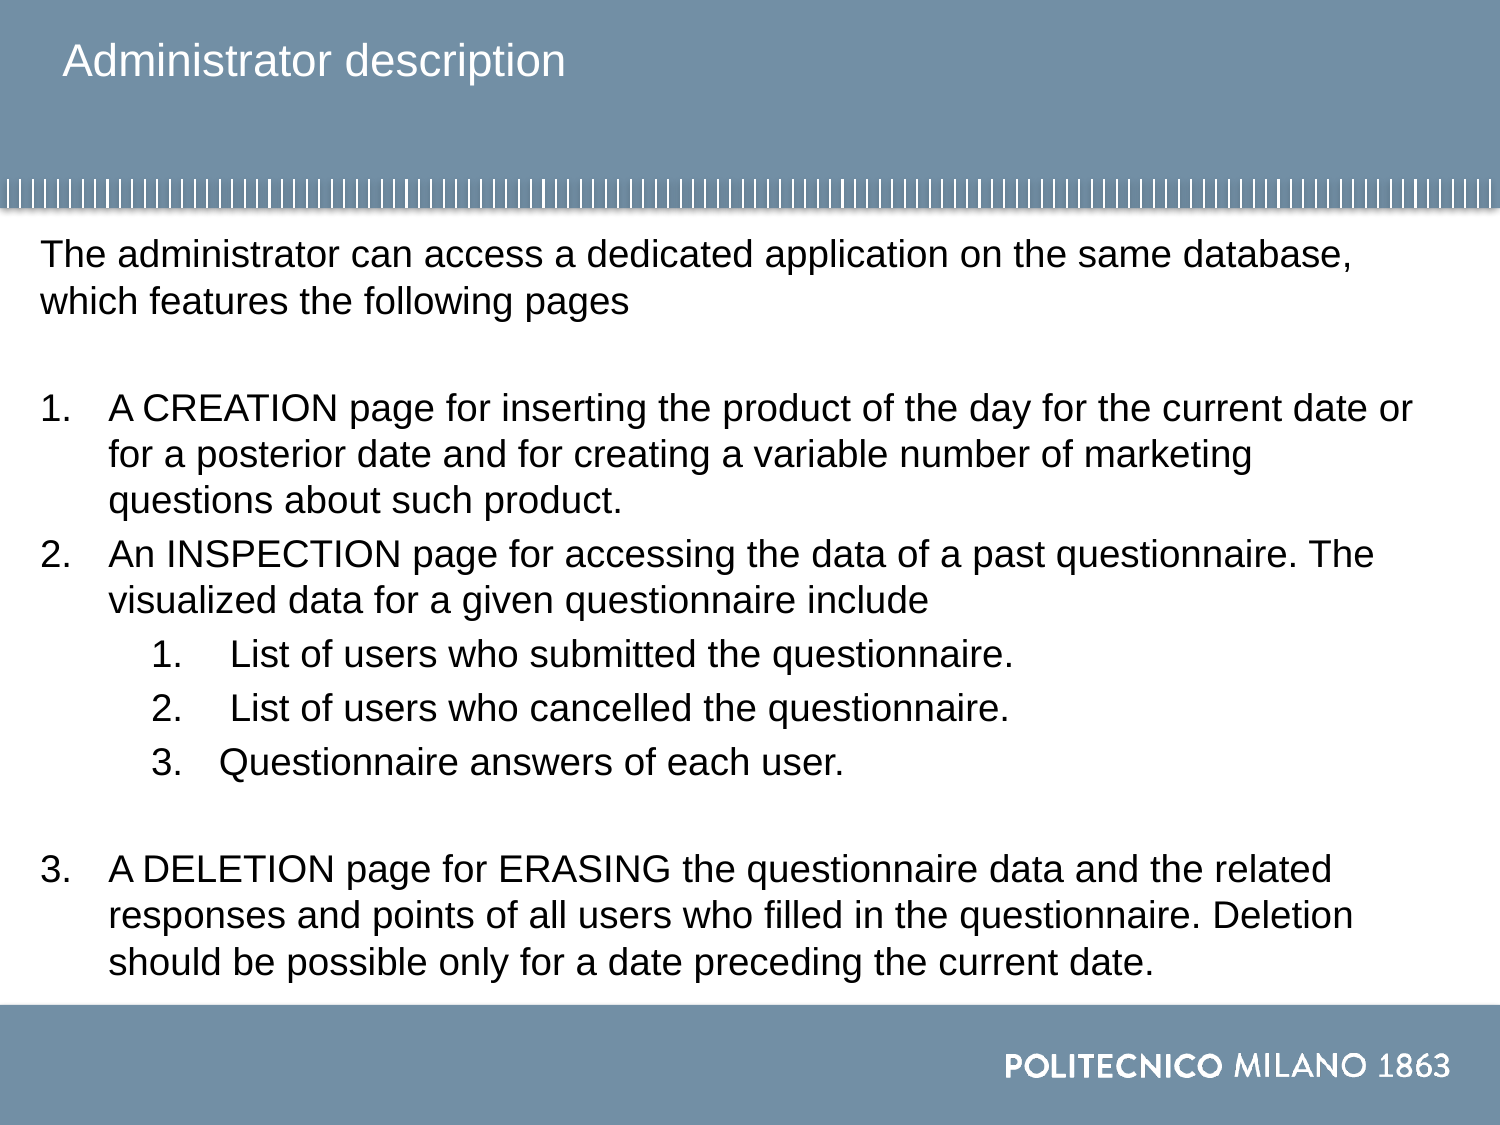

# Administrator description
The administrator can access a dedicated application on the same database, which features the following pages

A CREATION page for inserting the product of the day for the current date or for a posterior date and for creating a variable number of marketing questions about such product.
An INSPECTION page for accessing the data of a past questionnaire. The visualized data for a given questionnaire include
 List of users who submitted the questionnaire.
 List of users who cancelled the questionnaire.
Questionnaire answers of each user.

A DELETION page for ERASING the questionnaire data and the related responses and points of all users who filled in the questionnaire. Deletion should be possible only for a date preceding the current date.